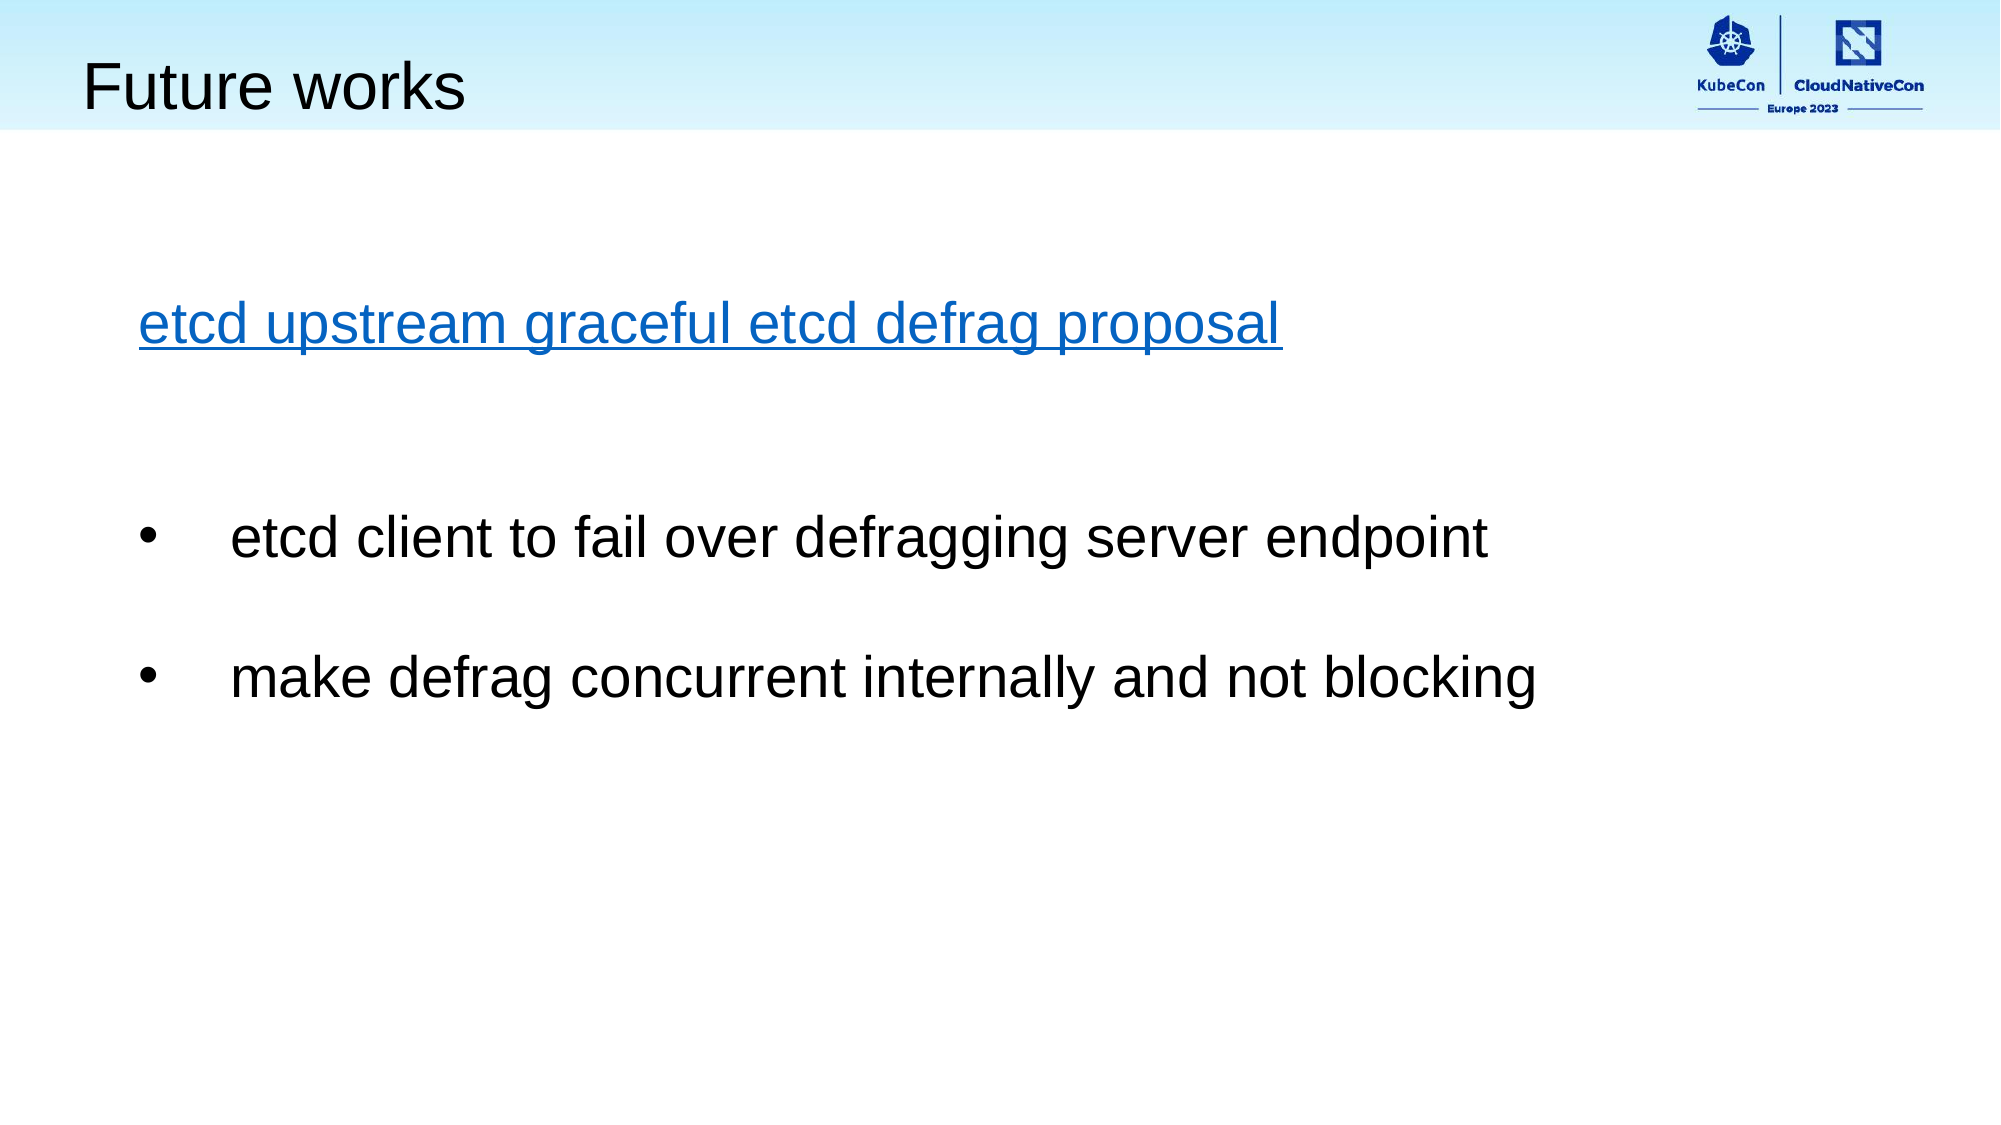

Future works

etcd upstream graceful etcd defrag proposal
 etcd client to fail over defragging server endpoint

 make defrag concurrent internally and not blocking